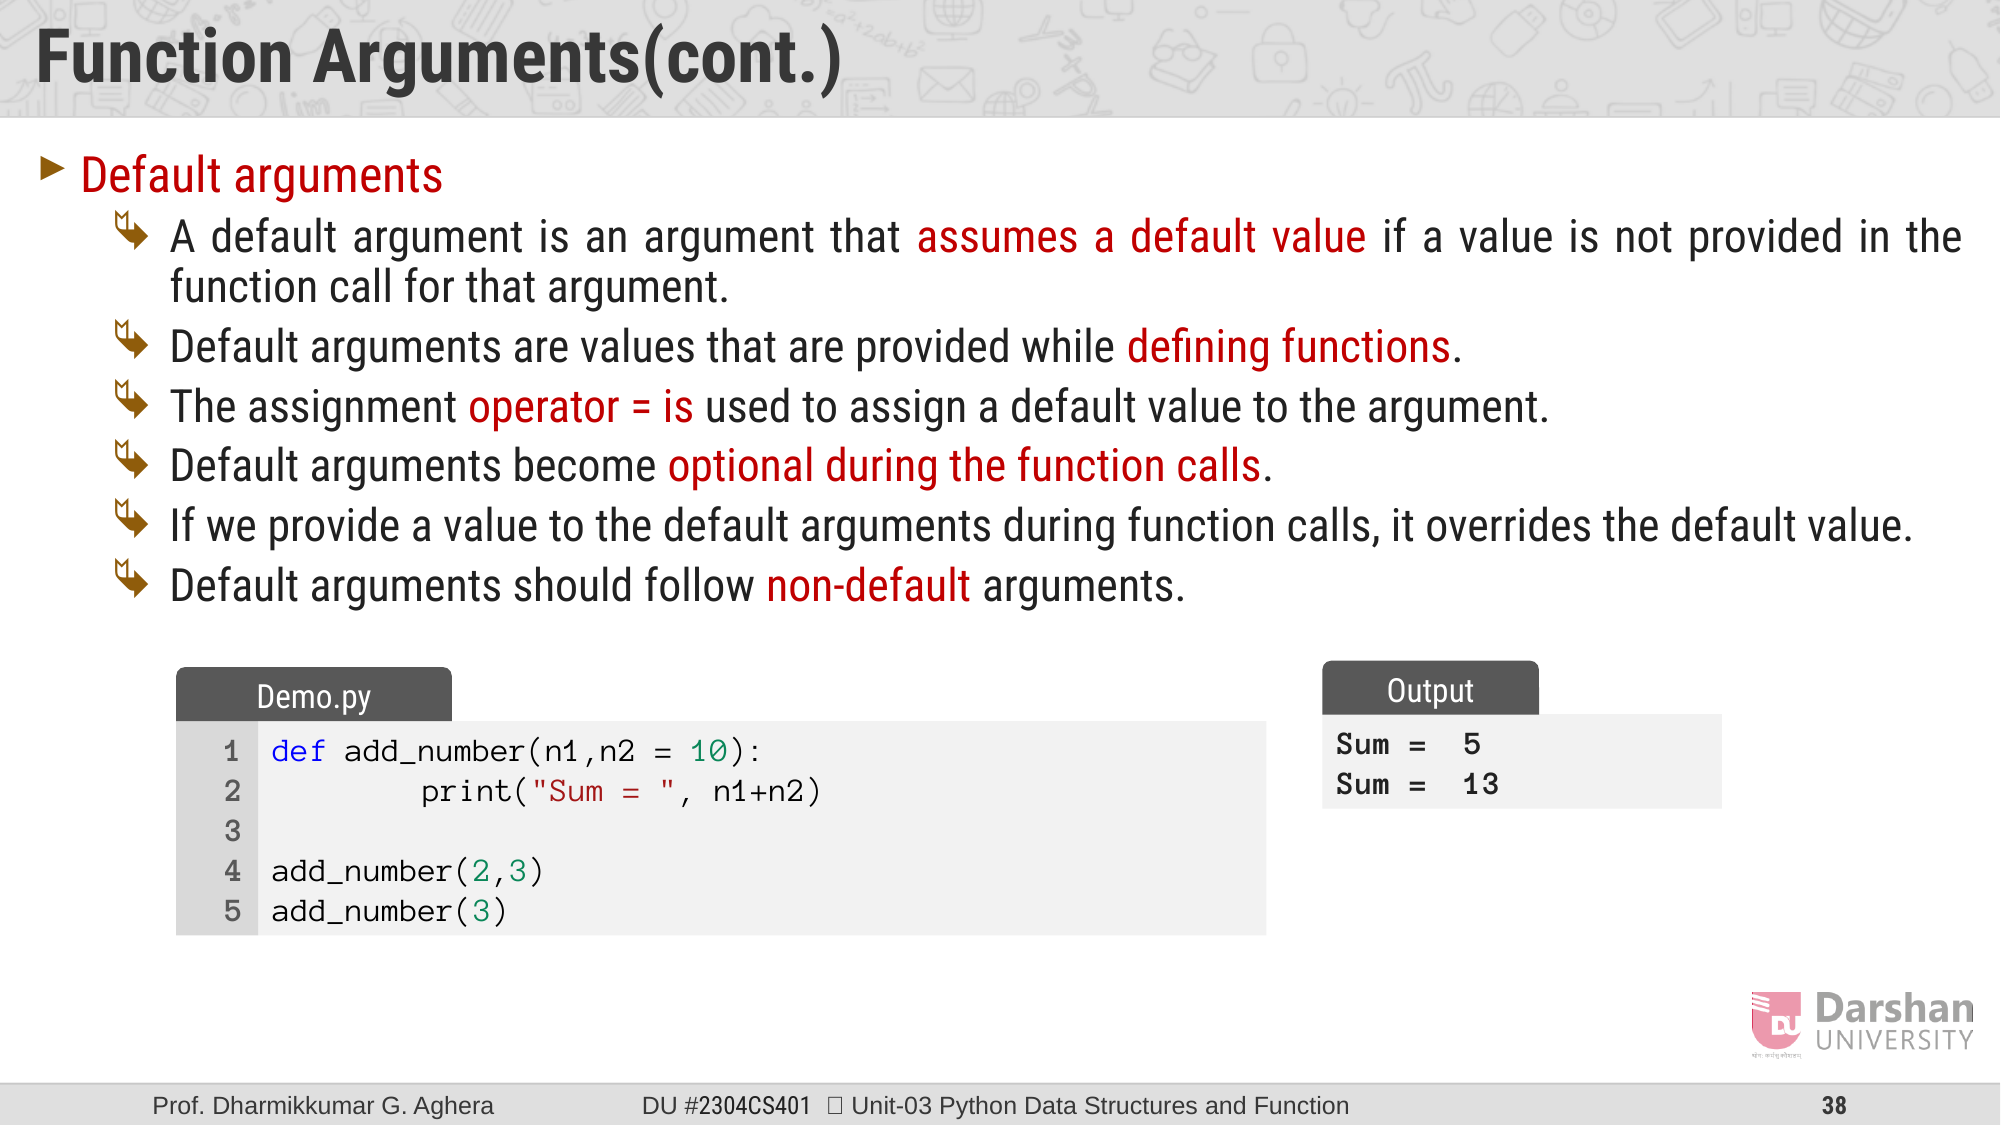

# Function Arguments(cont.)
Default arguments
A default argument is an argument that assumes a default value if a value is not provided in the function call for that argument.
Default arguments are values that are provided while defining functions.
The assignment operator = is used to assign a default value to the argument.
Default arguments become optional during the function calls.
If we provide a value to the default arguments during function calls, it overrides the default value.
Default arguments should follow non-default arguments.

Output
Demo.py
Sum =  5
Sum =  13
1
2
3
4
5
def add_number(n1,n2 = 10):
	print("Sum = ", n1+n2)

add_number(2,3)
add_number(3)